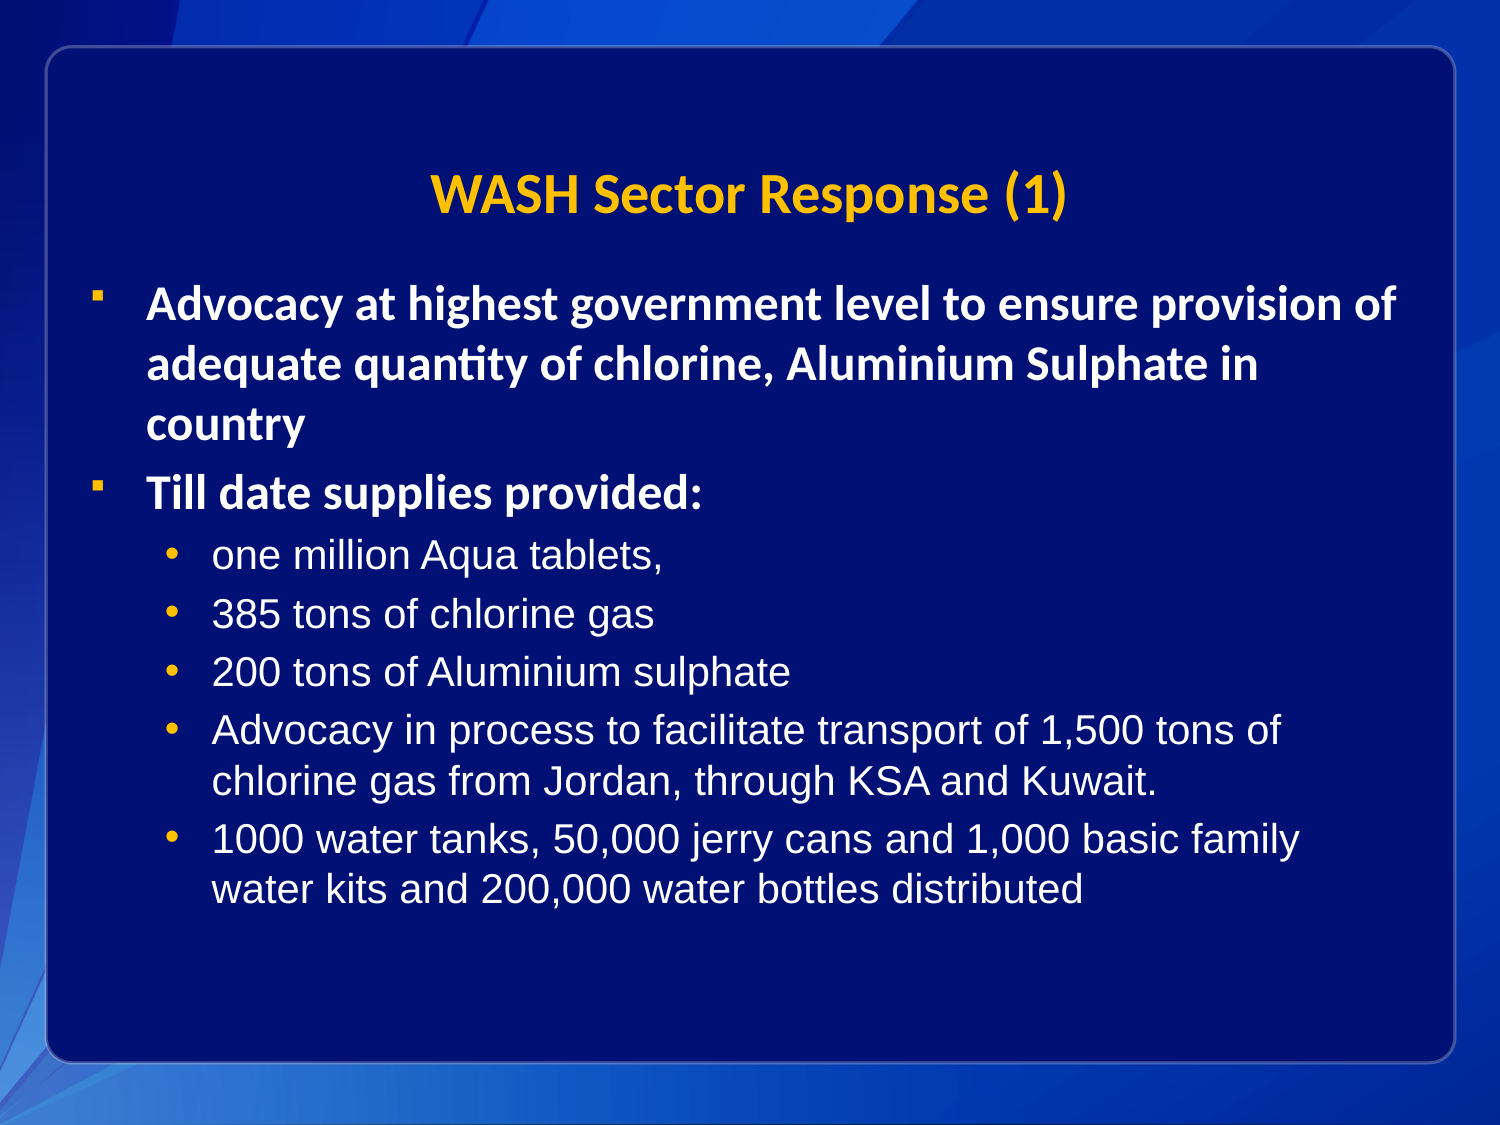

# WASH Sector Response (1)
Advocacy at highest government level to ensure provision of adequate quantity of chlorine, Aluminium Sulphate in country
Till date supplies provided:
one million Aqua tablets,
385 tons of chlorine gas
200 tons of Aluminium sulphate
Advocacy in process to facilitate transport of 1,500 tons of chlorine gas from Jordan, through KSA and Kuwait.
1000 water tanks, 50,000 jerry cans and 1,000 basic family water kits and 200,000 water bottles distributed